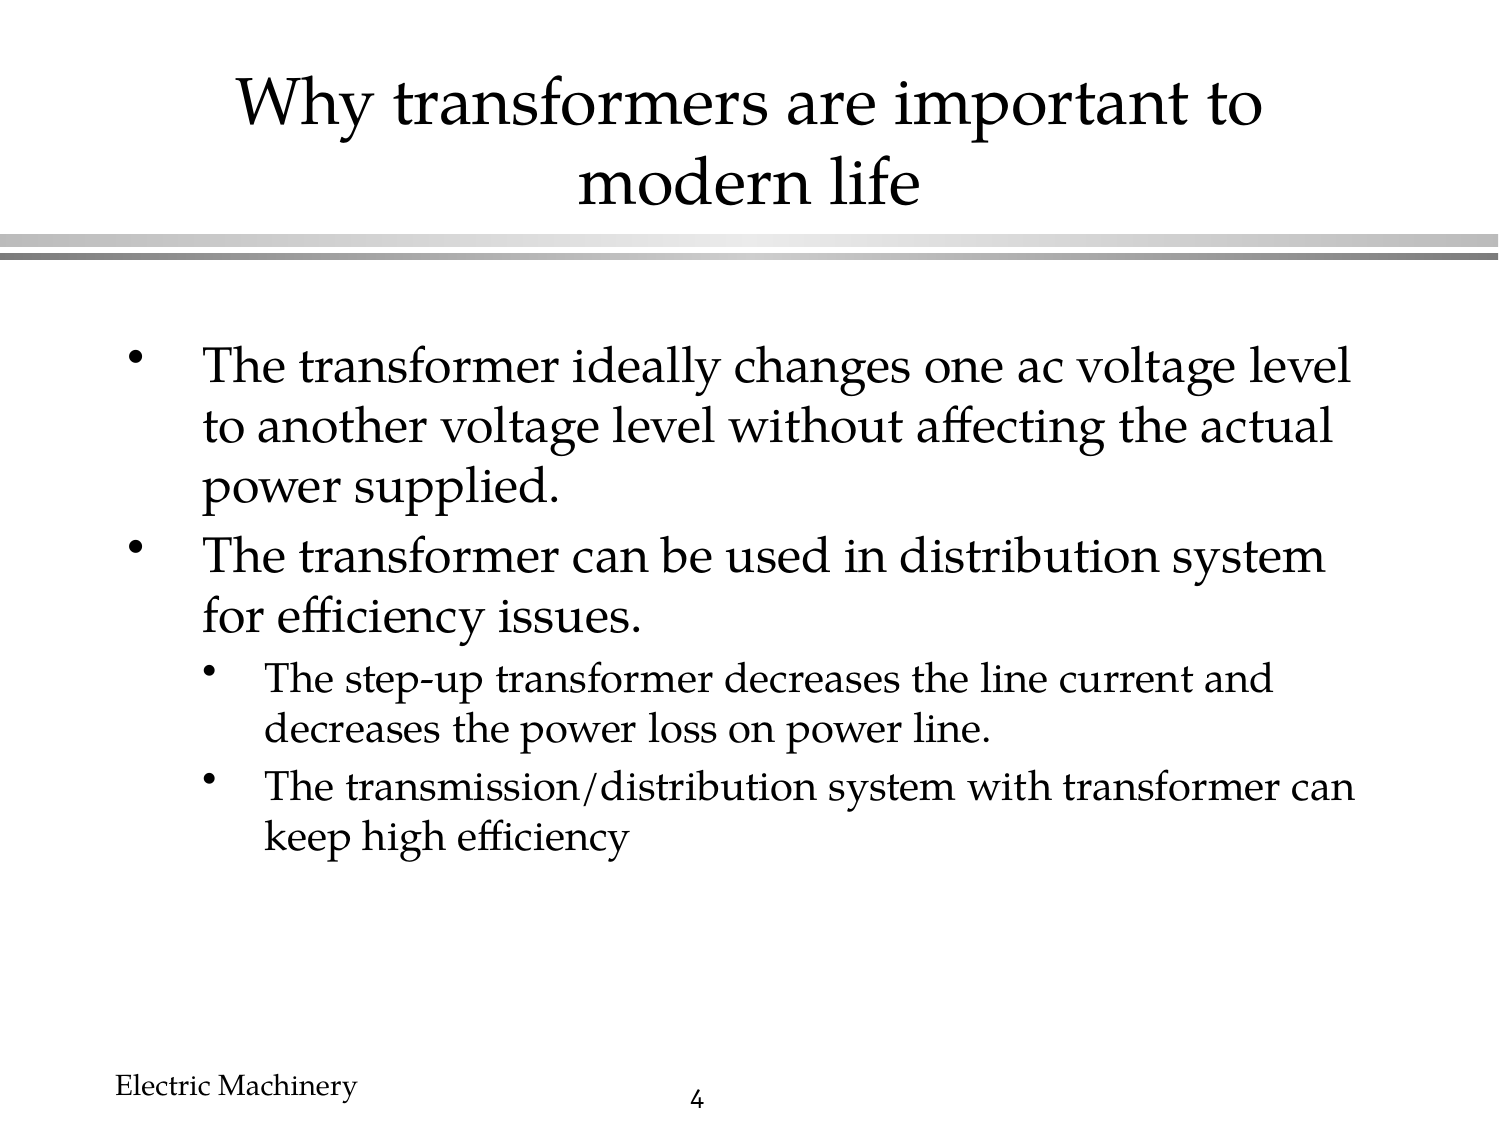

# Why transformers are important to modern life
The transformer ideally changes one ac voltage level to another voltage level without affecting the actual power supplied.
The transformer can be used in distribution system for efficiency issues.
The step-up transformer decreases the line current and decreases the power loss on power line.
The transmission/distribution system with transformer can keep high efficiency

Electric Machinery